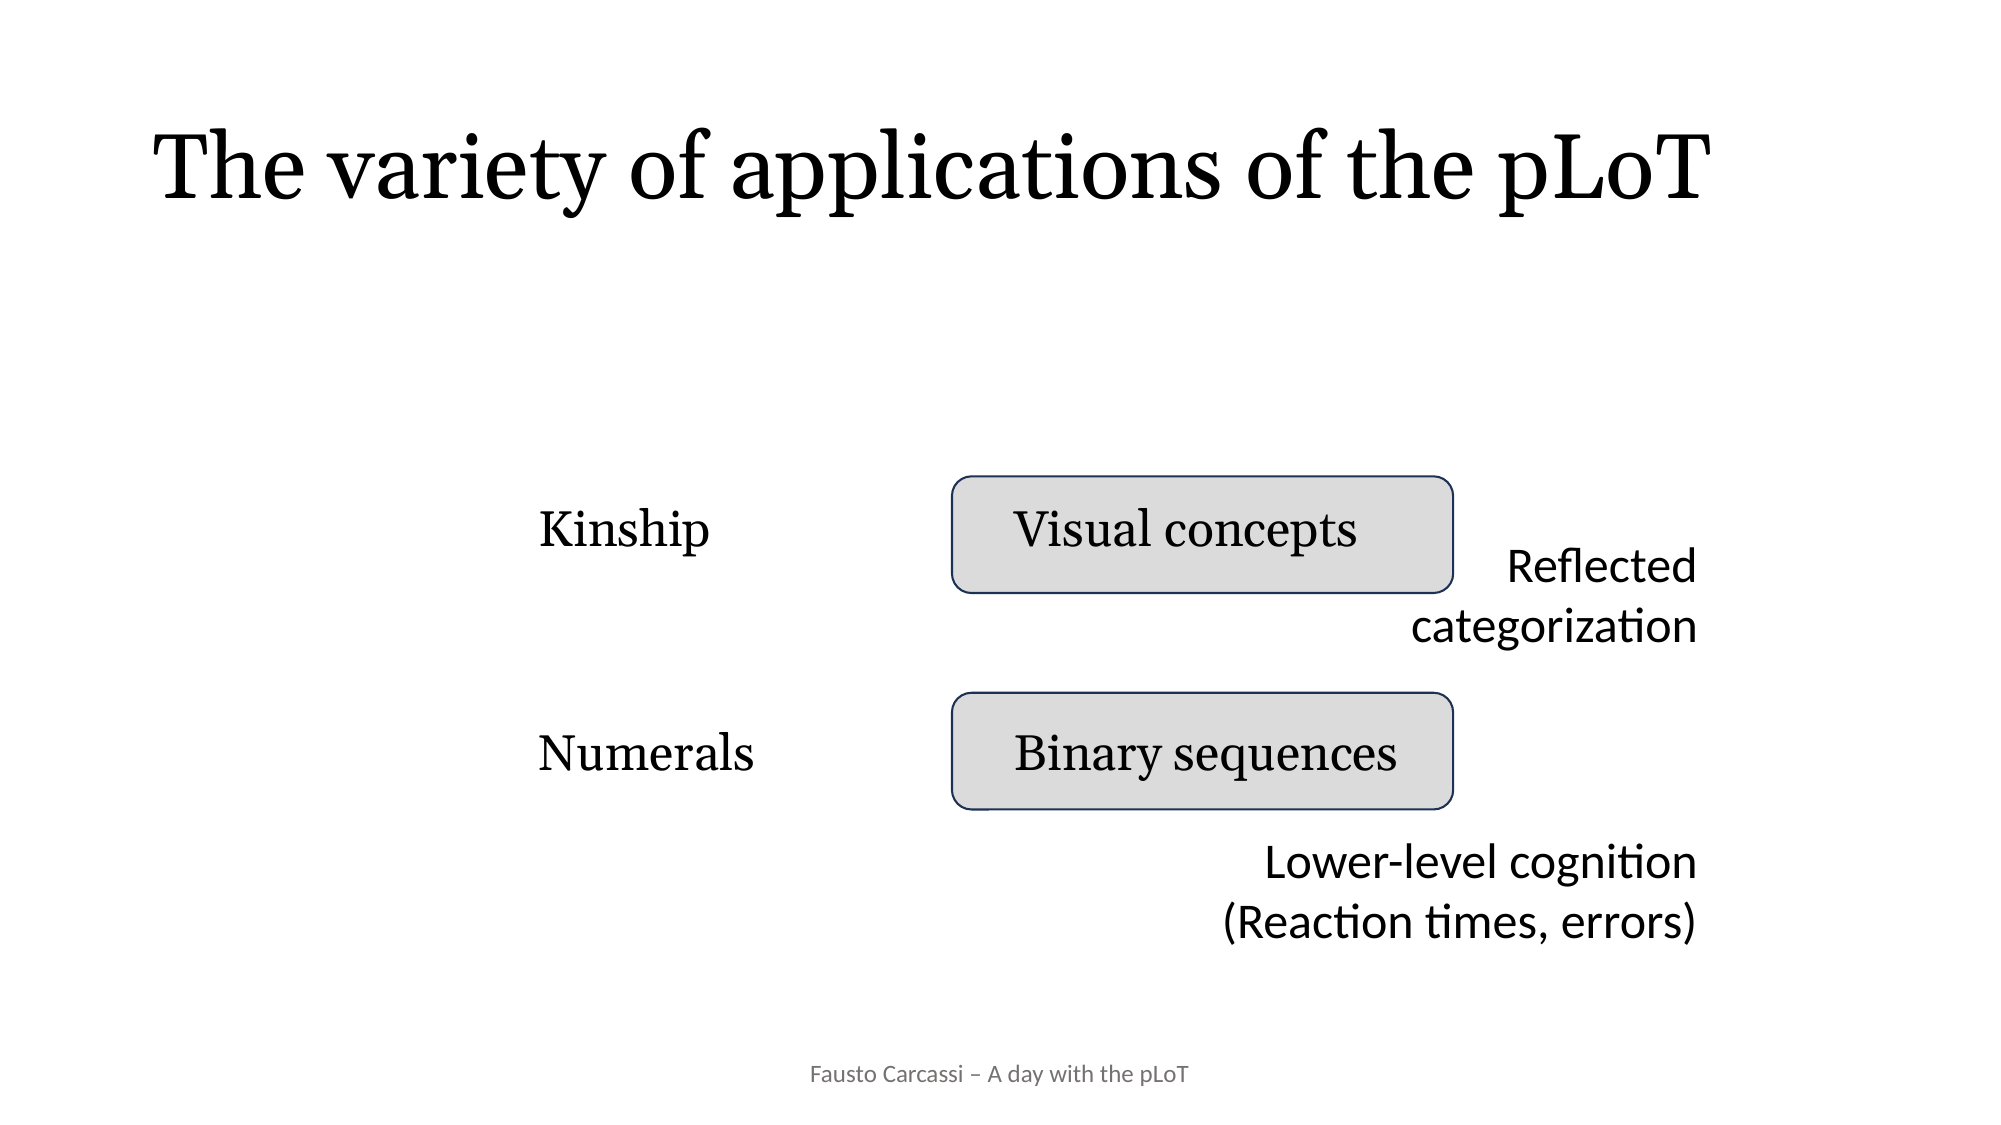

# The variety of applications of the pLoT

Kinship

Numerals
Visual concepts

Binary sequences
Reflected categorization

Lower-level cognition
(Reaction times, errors)
Fausto Carcassi – A day with the pLoT